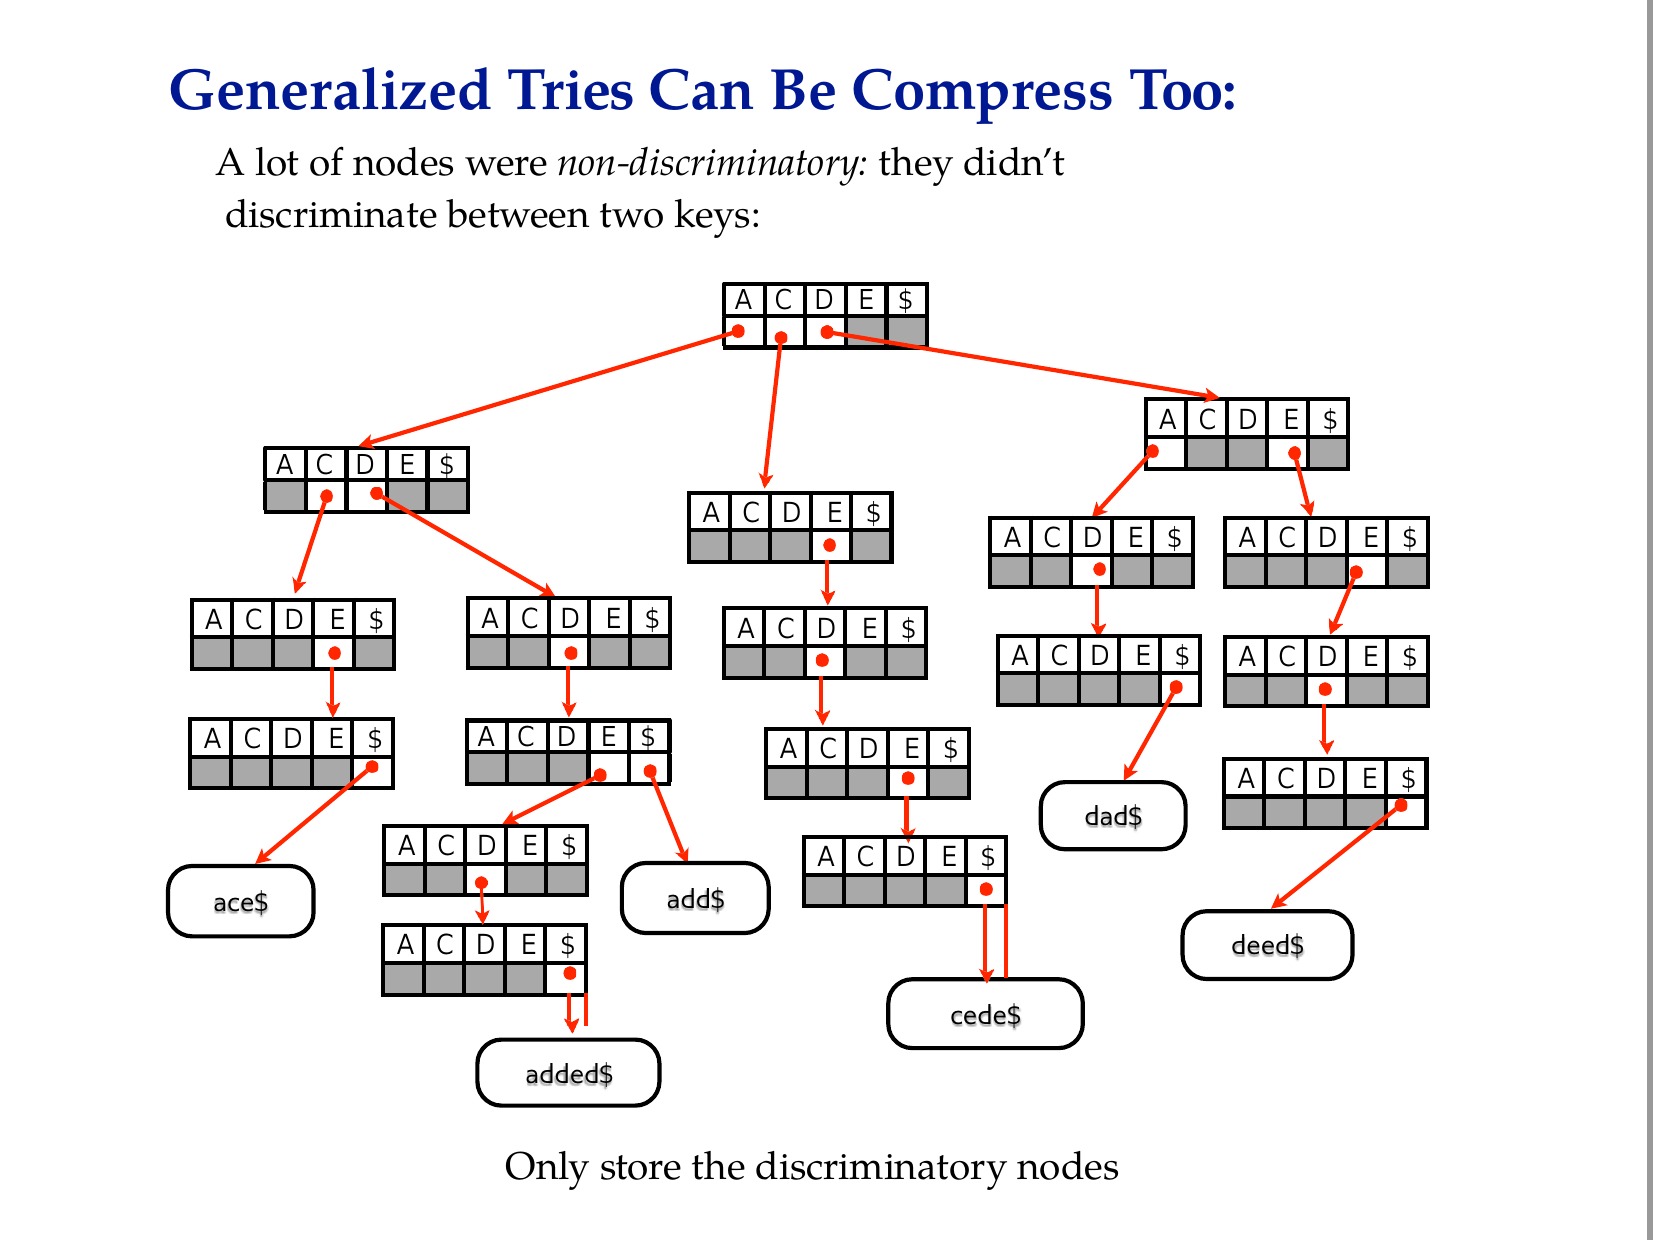

# Generalized Tries Can Be Compress Too:
A lot of nodes were non-discriminatory: they didn’t  discriminate between two keys:

A
C
D
E
$

| A | C | D | E | $ |
| --- | --- | --- | --- | --- |
|  |  |  |  |  |

A
C
D
E
$

| A | C | D | E |  | $ |
| --- | --- | --- | --- | --- | --- |
|  |  |  |  |  |  |
|  |  |  |  |  |  |

| A | C | D |  | E | $ |
| --- | --- | --- | --- | --- | --- |
|  |  |  |  |  |  |
|  |  |  |  |  |  |
| A | C | D | E | $ |
| --- | --- | --- | --- | --- |
|  |  |  |  |  |

| A | C | D |  | E | $ |
| --- | --- | --- | --- | --- | --- |
|  |  |  |  |  |  |
|  |  |  |  |  |  |
| A | C | D | E |  | $ |
| --- | --- | --- | --- | --- | --- |
|  |  |  |  |  |  |
|  |  |  |  |  |  |
| A | C | D |  | E | $ |
| --- | --- | --- | --- | --- | --- |
|  |  |  |  |  |  |
|  |  |  |  |  |  |

| A | C | D | E | $ |
| --- | --- | --- | --- | --- |
|  |  |  |  |  |
| A | C | D |  | E | $ |
| --- | --- | --- | --- | --- | --- |
|  |  |  |  |  |  |
|  |  |  |  |  |  |

| A | C | D | E | $ |
| --- | --- | --- | --- | --- |
|  |  |  |  |  |

A
C
D
E
$
| A | C | D | E |  | $ |
| --- | --- | --- | --- | --- | --- |
|  |  |  |  |  |  |
|  |  |  |  |  |  |

| A | C | D | E | $ |
| --- | --- | --- | --- | --- |
|  |  |  |  |  |

dad$

| A | C | D | E | $ |
| --- | --- | --- | --- | --- |
|  |  |  |  |  |

| A | C | D | E | $ |  |
| --- | --- | --- | --- | --- | --- |
|  |  |  |  |  |  |
|  |  |  |  |  |  |

add$
ace$

deed$
| A | C | D | E | $ |  |
| --- | --- | --- | --- | --- | --- |
|  |  |  |  |  |  |
|  |  |  |  |  |  |

cede$

added$

Only store the discriminatory nodes